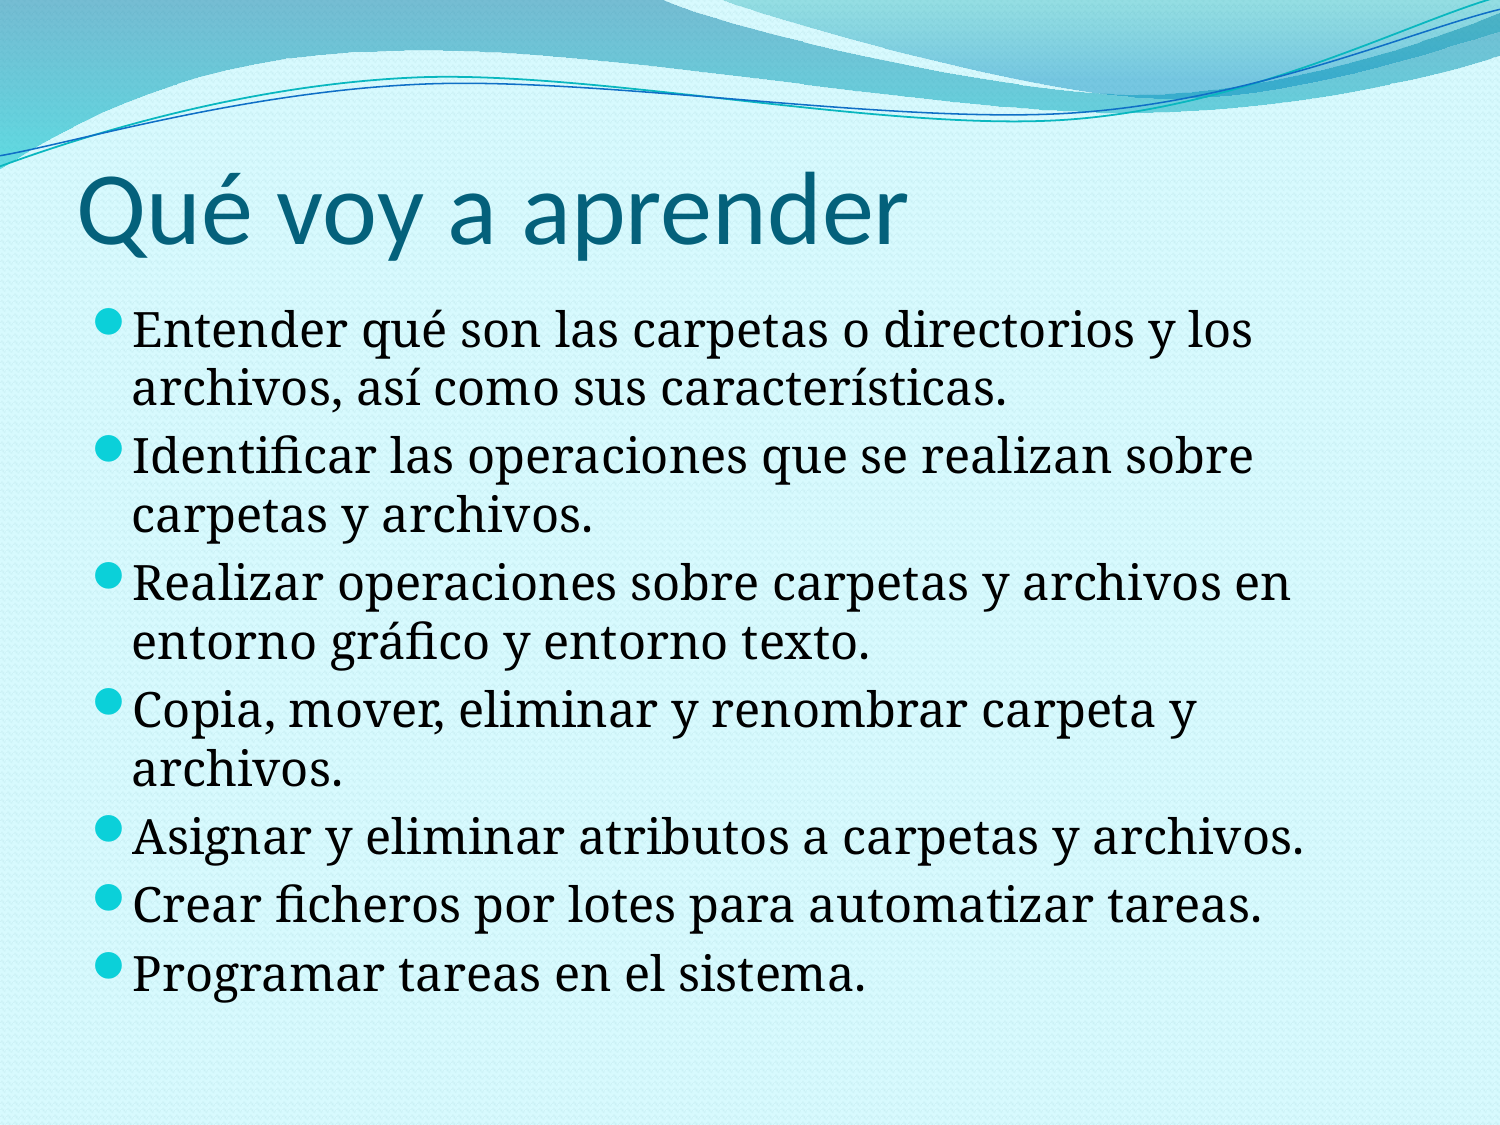

# Qué voy a aprender
Entender qué son las carpetas o directorios y los archivos, así como sus características.
Identificar las operaciones que se realizan sobre carpetas y archivos.
Realizar operaciones sobre carpetas y archivos en entorno gráfico y entorno texto.
Copia, mover, eliminar y renombrar carpeta y archivos.
Asignar y eliminar atributos a carpetas y archivos.
Crear ficheros por lotes para automatizar tareas.
Programar tareas en el sistema.